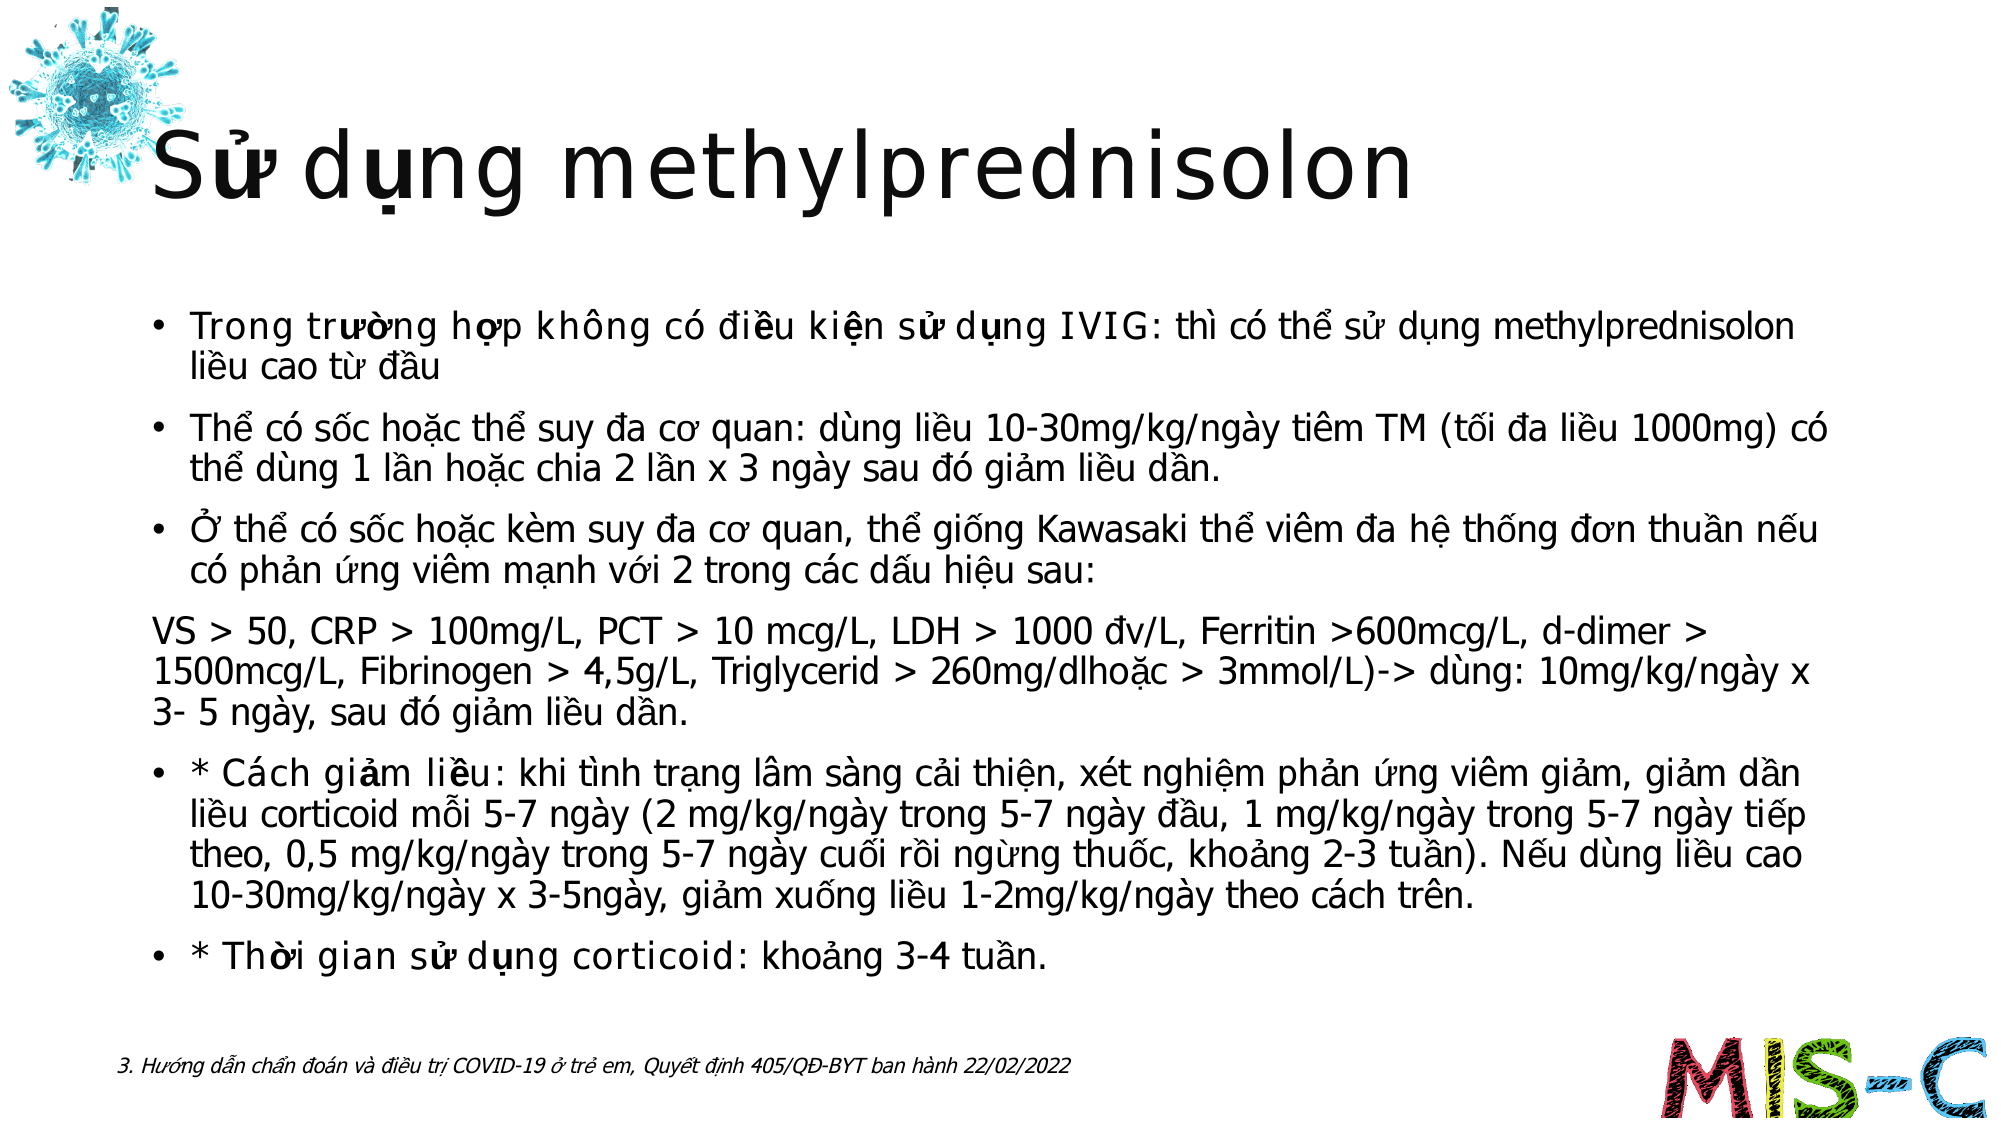

# Sử dụng methylprednisolon
Trong trường hợp không có điều kiện sử dụng IVIG: thì có thể sử dụng methylprednisolon liều cao từ đầu
Thể có sốc hoặc thể suy đa cơ quan: dùng liều 10-30mg/kg/ngày tiêm TM (tối đa liều 1000mg) có thể dùng 1 lần hoặc chia 2 lần x 3 ngày sau đó giảm liều dần.
Ở thể có sốc hoặc kèm suy đa cơ quan, thể giống Kawasaki thể viêm đa hệ thống đơn thuần nếu có phản ứng viêm mạnh với 2 trong các dấu hiệu sau:
VS > 50, CRP > 100mg/L, PCT > 10 mcg/L, LDH > 1000 đv/L, Ferritin >600mcg/L, d-dimer > 1500mcg/L, Fibrinogen > 4,5g/L, Triglycerid > 260mg/dlhoặc > 3mmol/L)-> dùng: 10mg/kg/ngày x 3- 5 ngày, sau đó giảm liều dần.
* Cách giảm liều: khi tình trạng lâm sàng cải thiện, xét nghiệm phản ứng viêm giảm, giảm dần liều corticoid mỗi 5-7 ngày (2 mg/kg/ngày trong 5-7 ngày đầu, 1 mg/kg/ngày trong 5-7 ngày tiếp theo, 0,5 mg/kg/ngày trong 5-7 ngày cuối rồi ngừng thuốc, khoảng 2-3 tuần). Nếu dùng liều cao 10-30mg/kg/ngày x 3-5ngày, giảm xuống liều 1-2mg/kg/ngày theo cách trên.
* Thời gian sử dụng corticoid: khoảng 3-4 tuần.
3. Hướng dẫn chẩn đoán và điều trị COVID-19 ở trẻ em, Quyết định 405/QĐ-BYT ban hành 22/02/2022